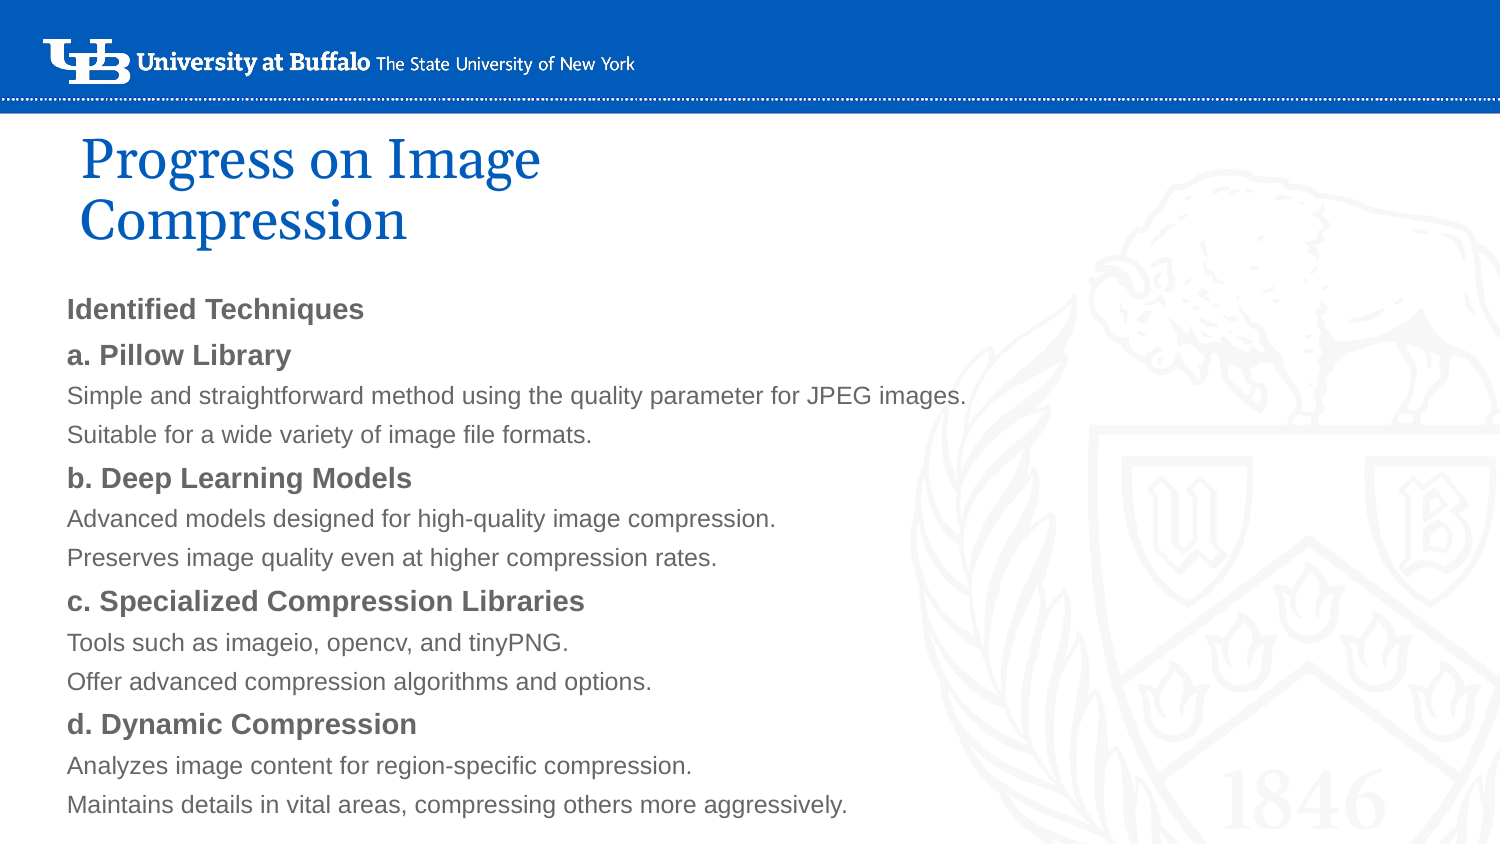

Progress on Image Compression
Identified Techniques
a. Pillow Library
Simple and straightforward method using the quality parameter for JPEG images.
Suitable for a wide variety of image file formats.
b. Deep Learning Models
Advanced models designed for high-quality image compression.
Preserves image quality even at higher compression rates.
c. Specialized Compression Libraries
Tools such as imageio, opencv, and tinyPNG.
Offer advanced compression algorithms and options.
d. Dynamic Compression
Analyzes image content for region-specific compression.
Maintains details in vital areas, compressing others more aggressively.